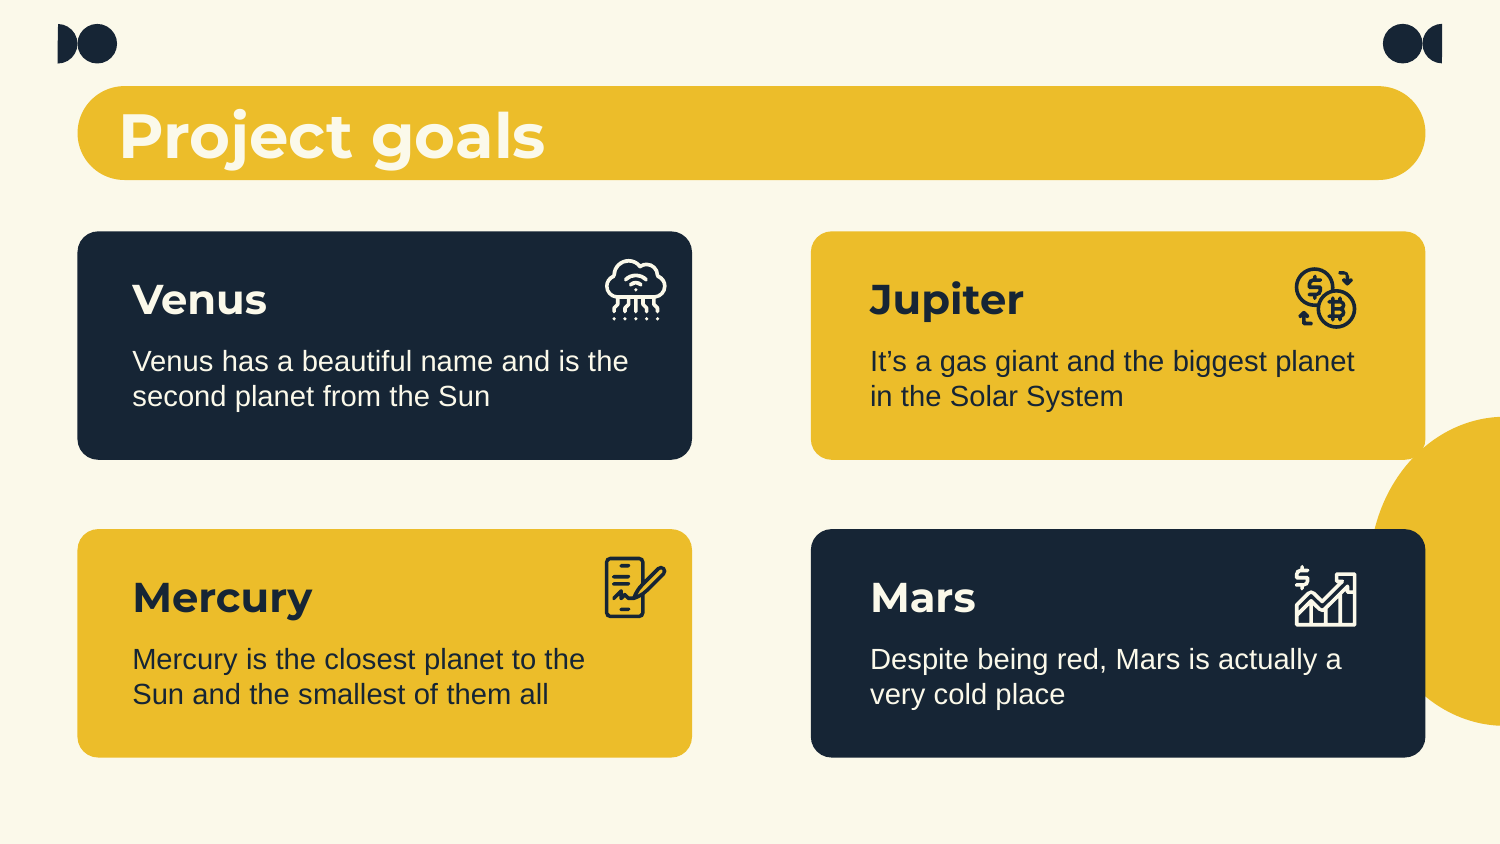

# Project goals

Venus
Jupiter
Venus has a beautiful name and is the second planet from the Sun
It’s a gas giant and the biggest planet in the Solar System

Mercury
Mars
Mercury is the closest planet to the Sun and the smallest of them all
Despite being red, Mars is actually a very cold place